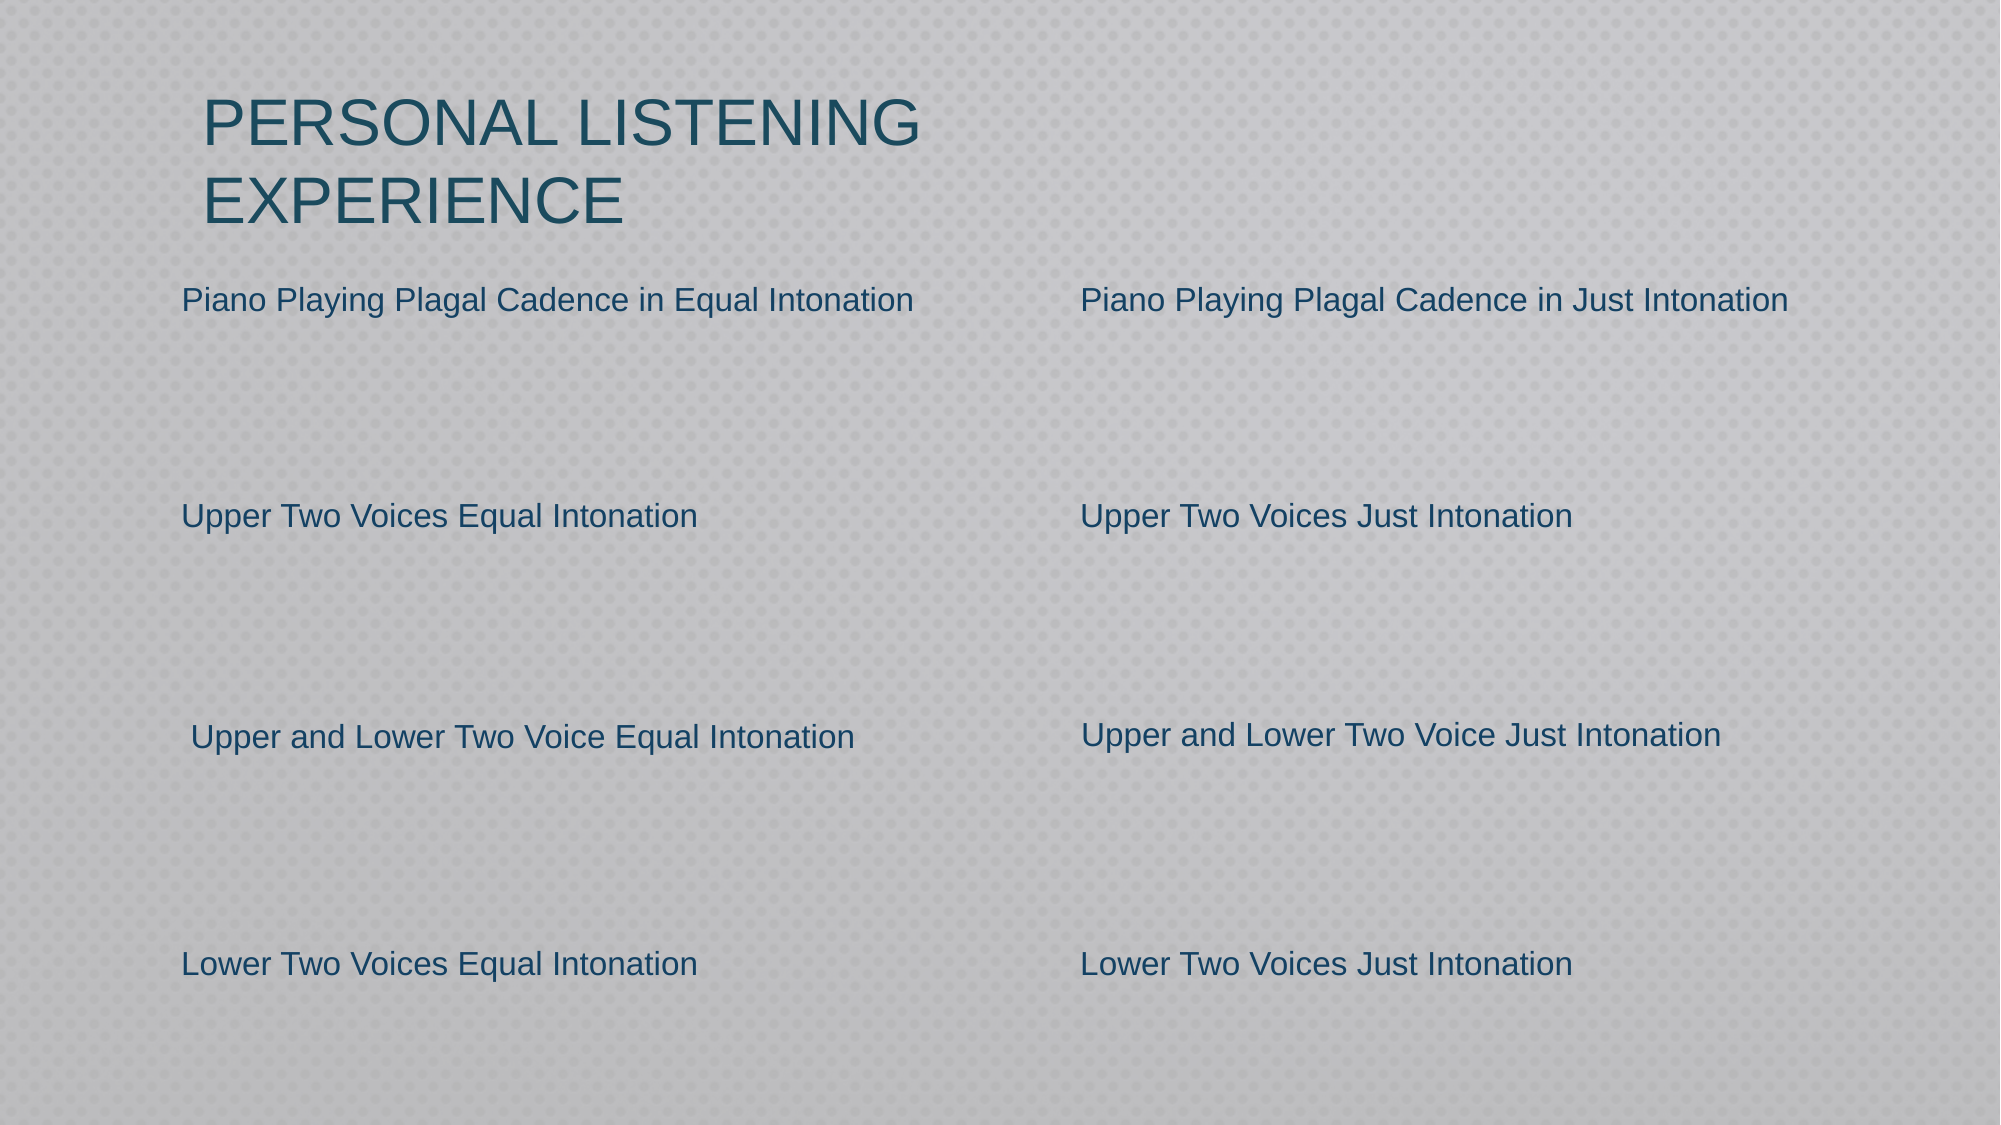

# Personal Listening Experience
Piano Playing Plagal Cadence in Equal Intonation
Piano Playing Plagal Cadence in Just Intonation

Upper Two Voices Equal Intonation
Upper Two Voices Just Intonation
Upper and Lower Two Voice Just Intonation
Upper and Lower Two Voice Equal Intonation
Lower Two Voices Equal Intonation
Lower Two Voices Just Intonation